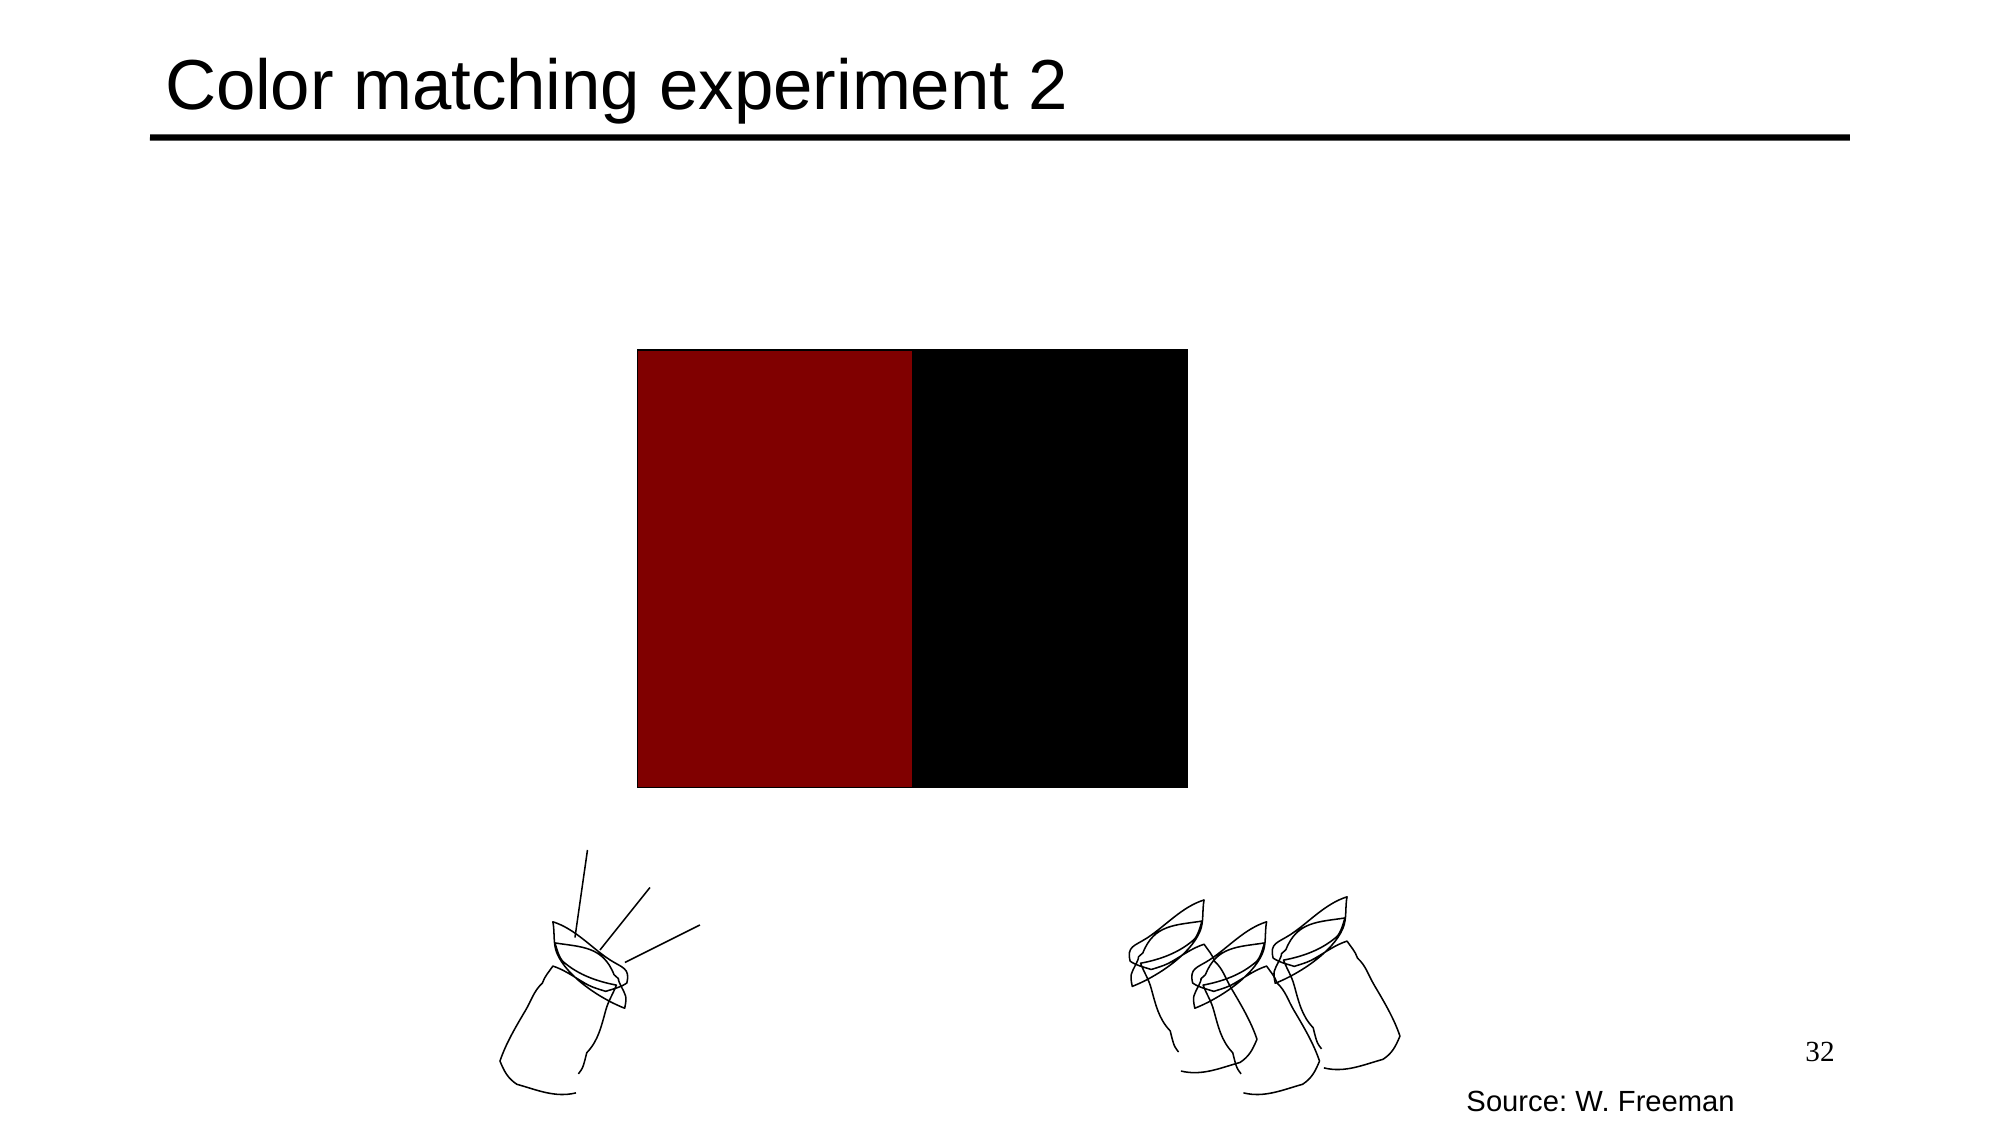

# Color matching experiment 2

32
Source: W. Freeman